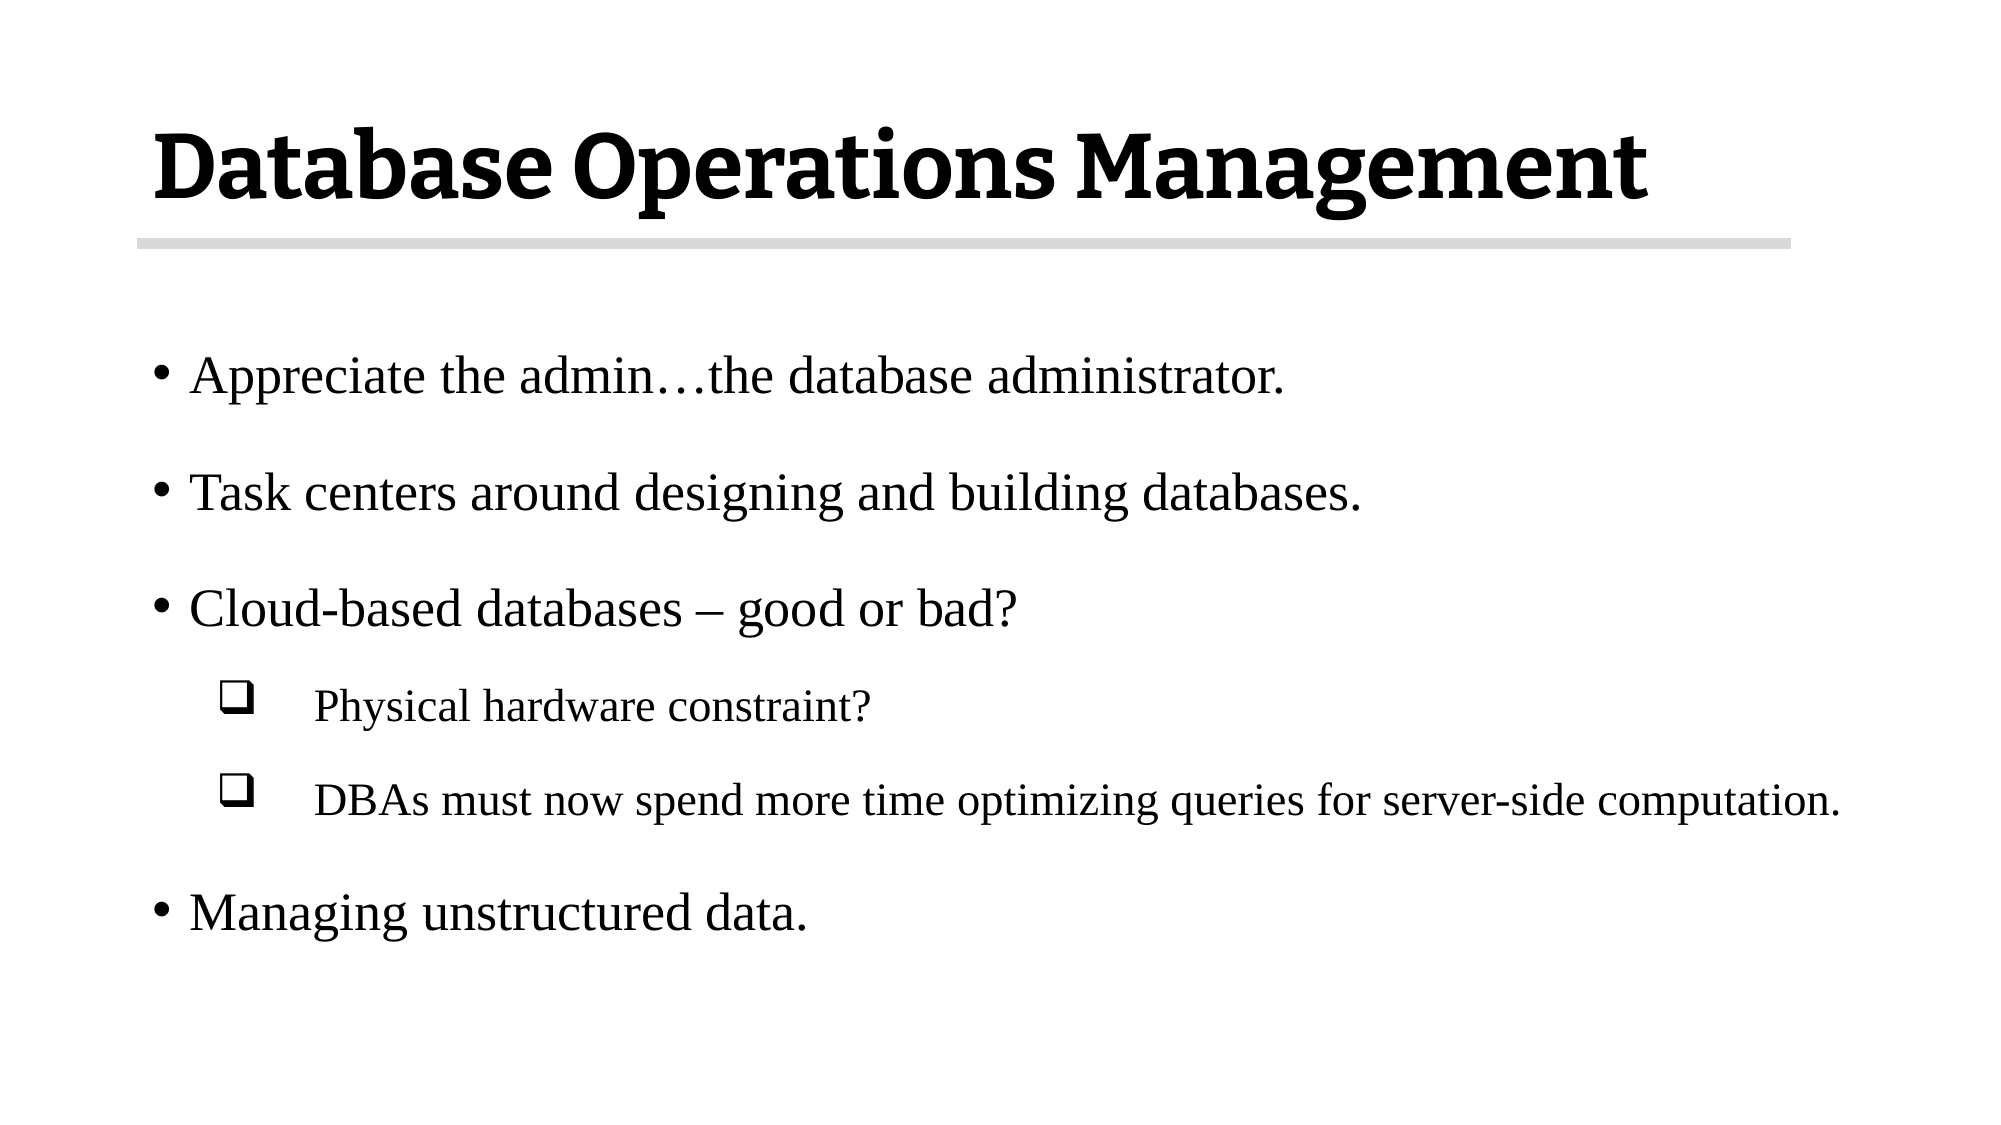

# Database Operations Management
Appreciate the admin…the database administrator.
Task centers around designing and building databases.
Cloud-based databases – good or bad?
Physical hardware constraint?
DBAs must now spend more time optimizing queries for server-side computation.
Managing unstructured data.